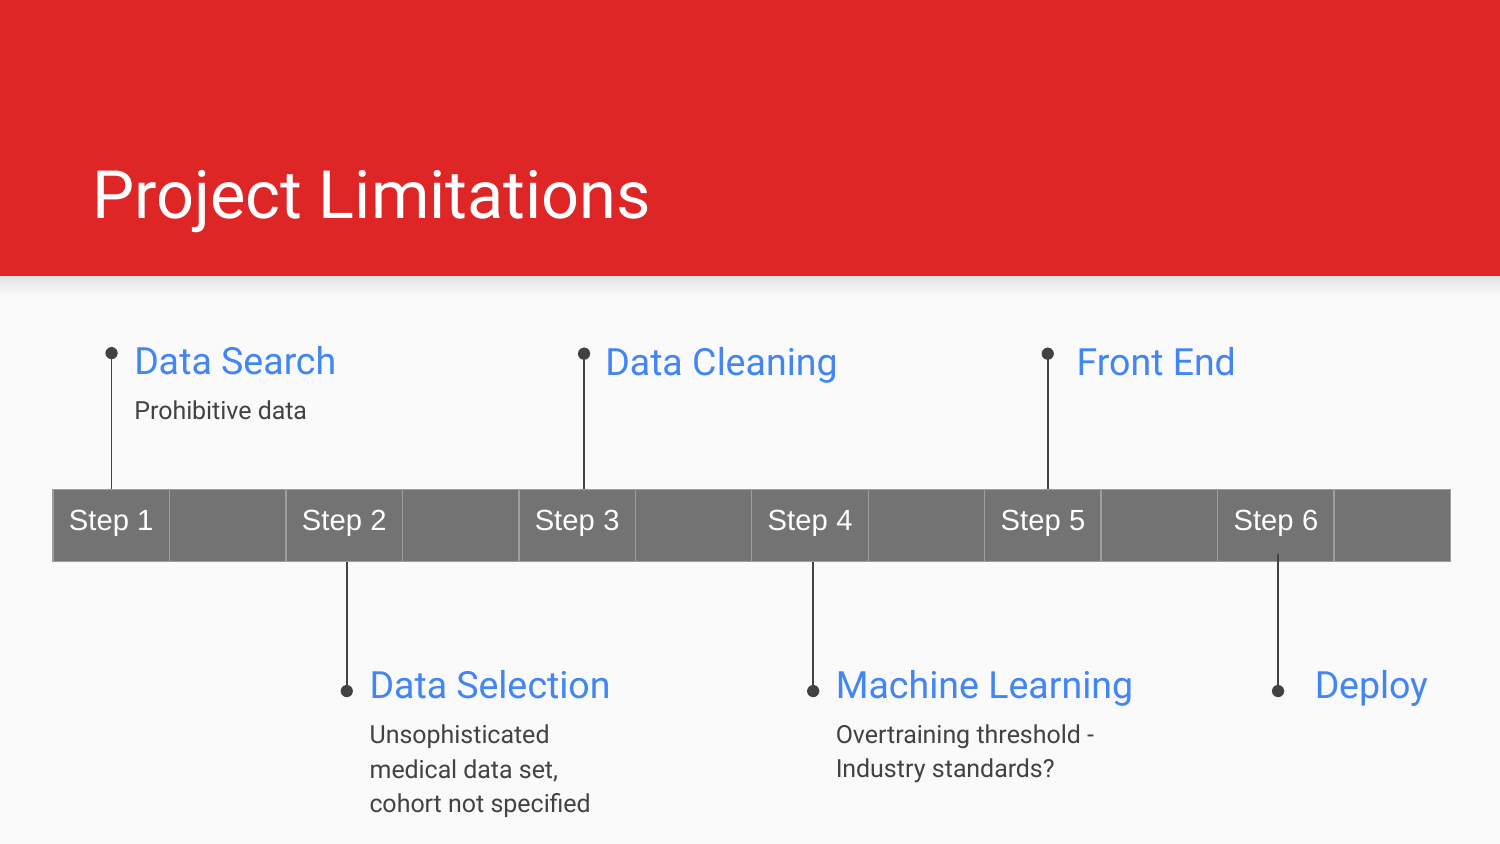

# Project Limitations
Data Search
Data Cleaning
Front End
Prohibitive data
| Step 1 |  | Step 2 |  | Step 3 |  | Step 4 |  | Step 5 |  | Step 6 |  |
| --- | --- | --- | --- | --- | --- | --- | --- | --- | --- | --- | --- |
Machine Learning
Data Selection
Deploy
Overtraining threshold - Industry standards?

Unsophisticated medical data set, cohort not specified